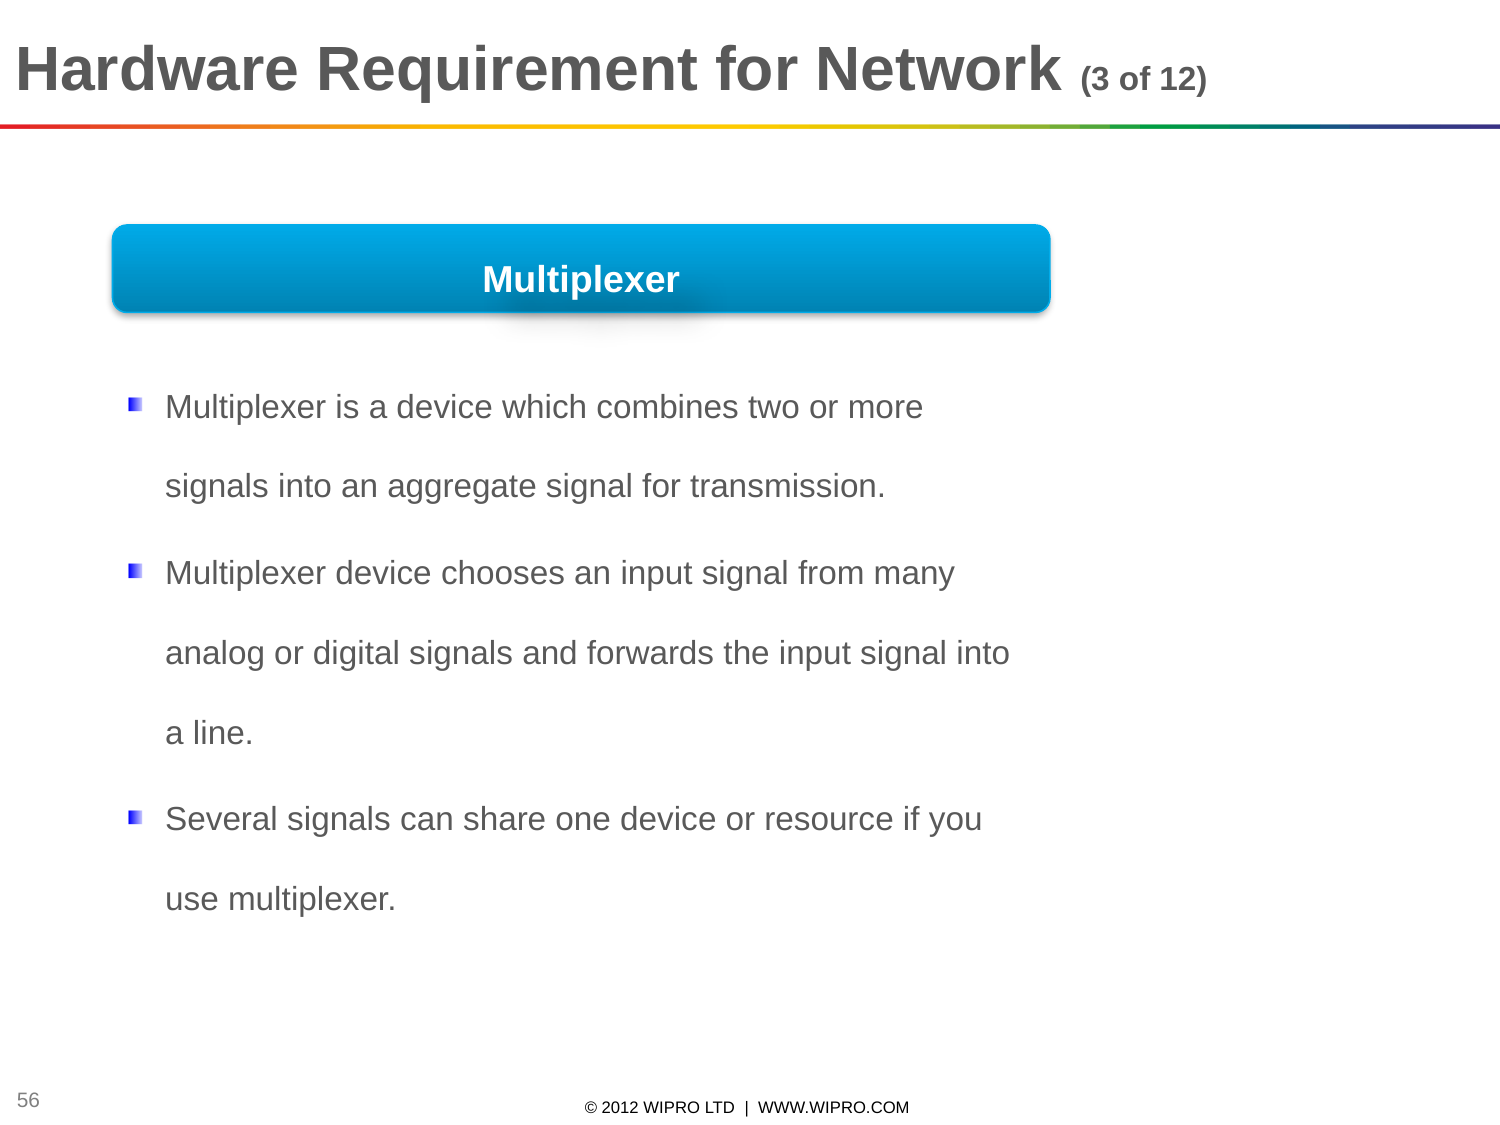

# Hardware Requirement for Network (3 of 12)
Multiplexer

Multiplexer is a device which combines two or more signals into an aggregate signal for transmission.
Multiplexer device chooses an input signal from many analog or digital signals and forwards the input signal into a line.
Several signals can share one device or resource if you use multiplexer.